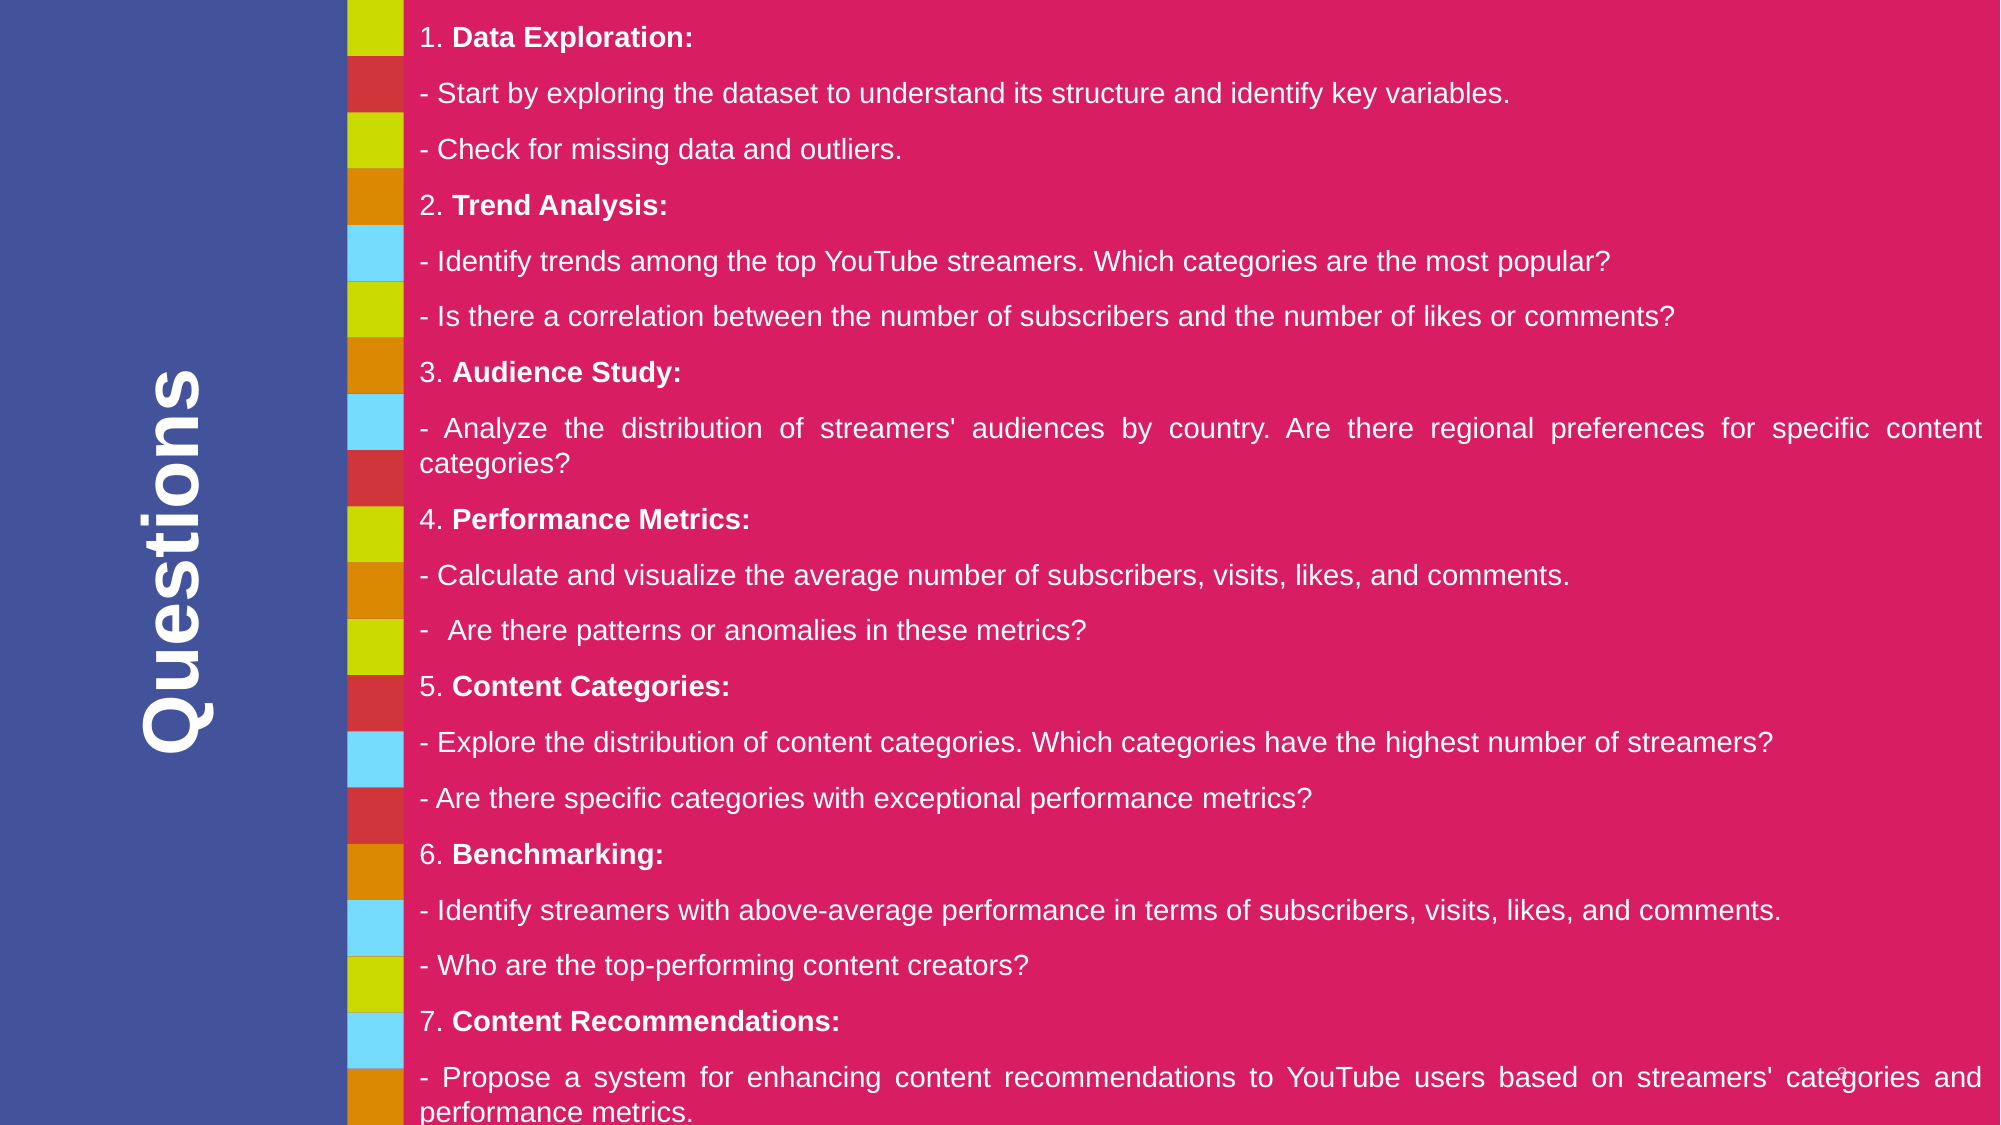

1. Data Exploration:
- Start by exploring the dataset to understand its structure and identify key variables.
- Check for missing data and outliers.
2. Trend Analysis:
- Identify trends among the top YouTube streamers. Which categories are the most popular?
- Is there a correlation between the number of subscribers and the number of likes or comments?
3. Audience Study:
- Analyze the distribution of streamers' audiences by country. Are there regional preferences for specific content categories?
4. Performance Metrics:
- Calculate and visualize the average number of subscribers, visits, likes, and comments.
Are there patterns or anomalies in these metrics?
5. Content Categories:
- Explore the distribution of content categories. Which categories have the highest number of streamers?
- Are there specific categories with exceptional performance metrics?
6. Benchmarking:
- Identify streamers with above-average performance in terms of subscribers, visits, likes, and comments.
- Who are the top-performing content creators?
7. Content Recommendations:
- Propose a system for enhancing content recommendations to YouTube users based on streamers' categories and performance metrics.

# Questions
3